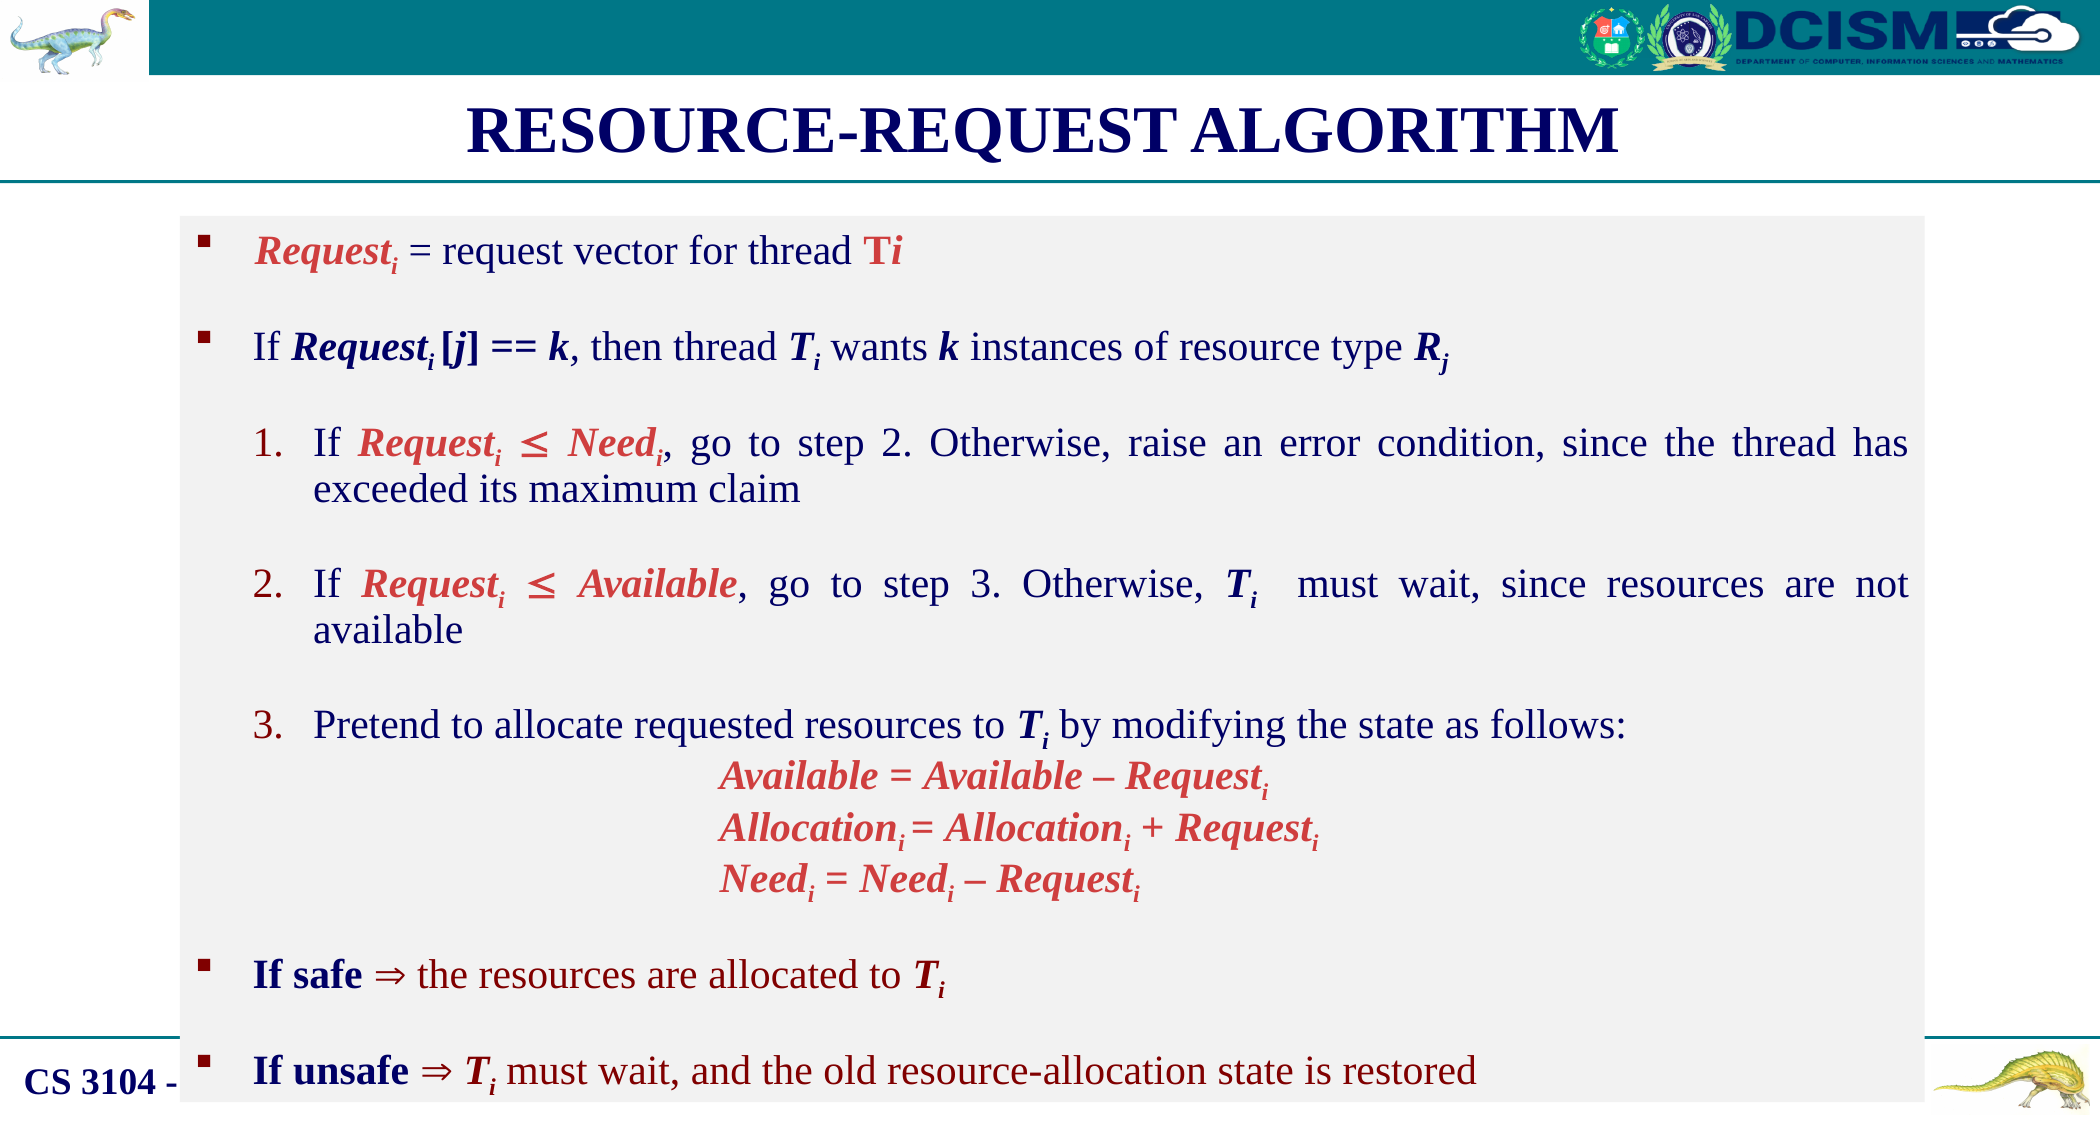

RESOURCE-REQUEST ALGORITHM
Requesti = request vector for thread Ti

If Requesti [j] == k, then thread Ti wants k instances of resource type Rj

If Requesti ≤ Needi, go to step 2. Otherwise, raise an error condition, since the thread has exceeded its maximum claim

If Requesti ≤ Available, go to step 3. Otherwise, Ti  must wait, since resources are not available

Pretend to allocate requested resources to Ti by modifying the state as follows:
		Available = Available – Requesti
		Allocationi = Allocationi + Requesti
		Needi = Needi – Requesti

If safe ⇒ the resources are allocated to Ti

If unsafe ⇒ Ti must wait, and the old resource-allocation state is restored